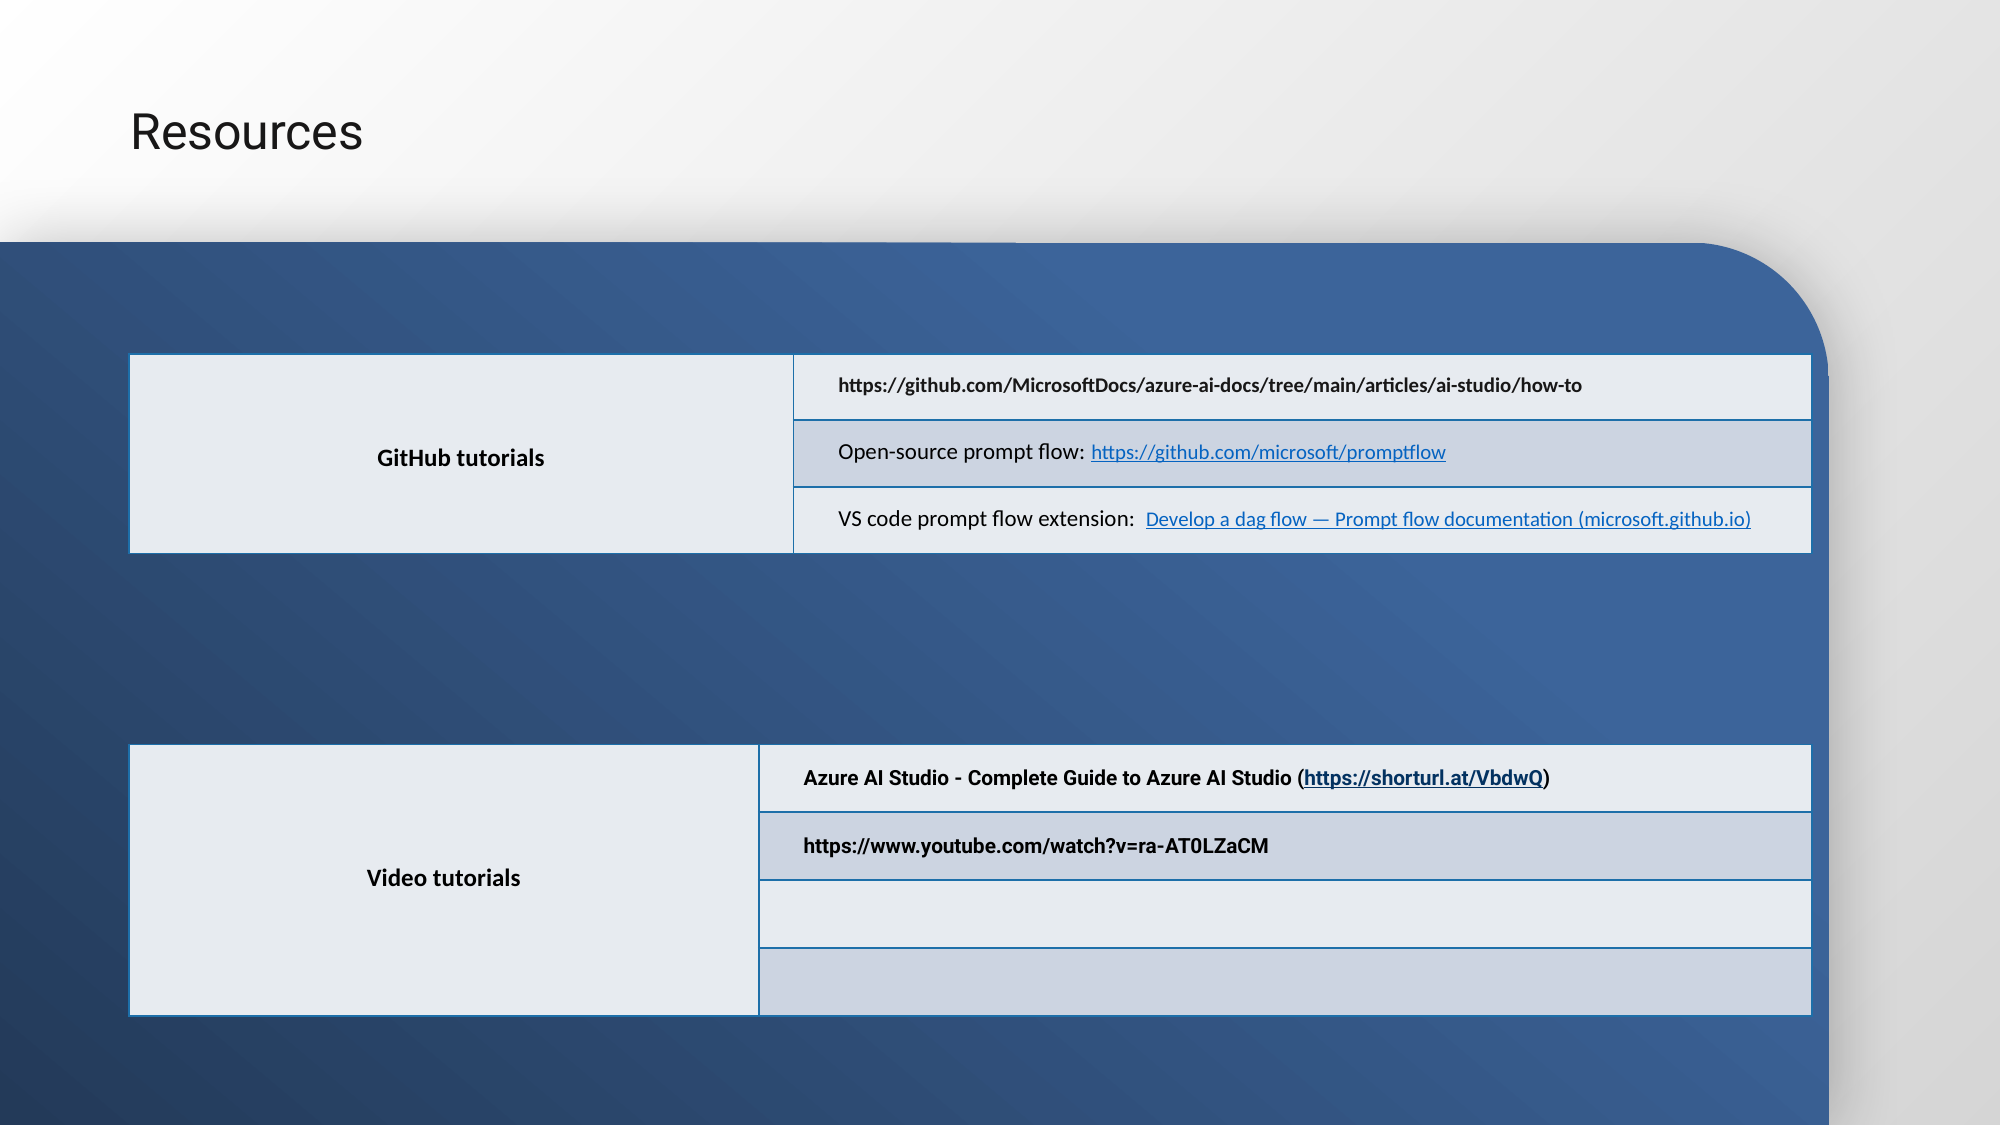

Resources

| GitHub tutorials | https://github.com/MicrosoftDocs/azure-ai-docs/tree/main/articles/ai-studio/how-to |
| --- | --- |
|  | Open-source prompt flow: https://github.com/microsoft/promptflow |
|  | VS code prompt flow extension: Develop a dag flow — Prompt flow documentation (microsoft.github.io) |
| Video tutorials | Azure AI Studio - Complete Guide to Azure AI Studio (https://shorturl.at/VbdwQ) |
| --- | --- |
|  | https://www.youtube.com/watch?v=ra-AT0LZaCM |
|  |  |
|  |  |